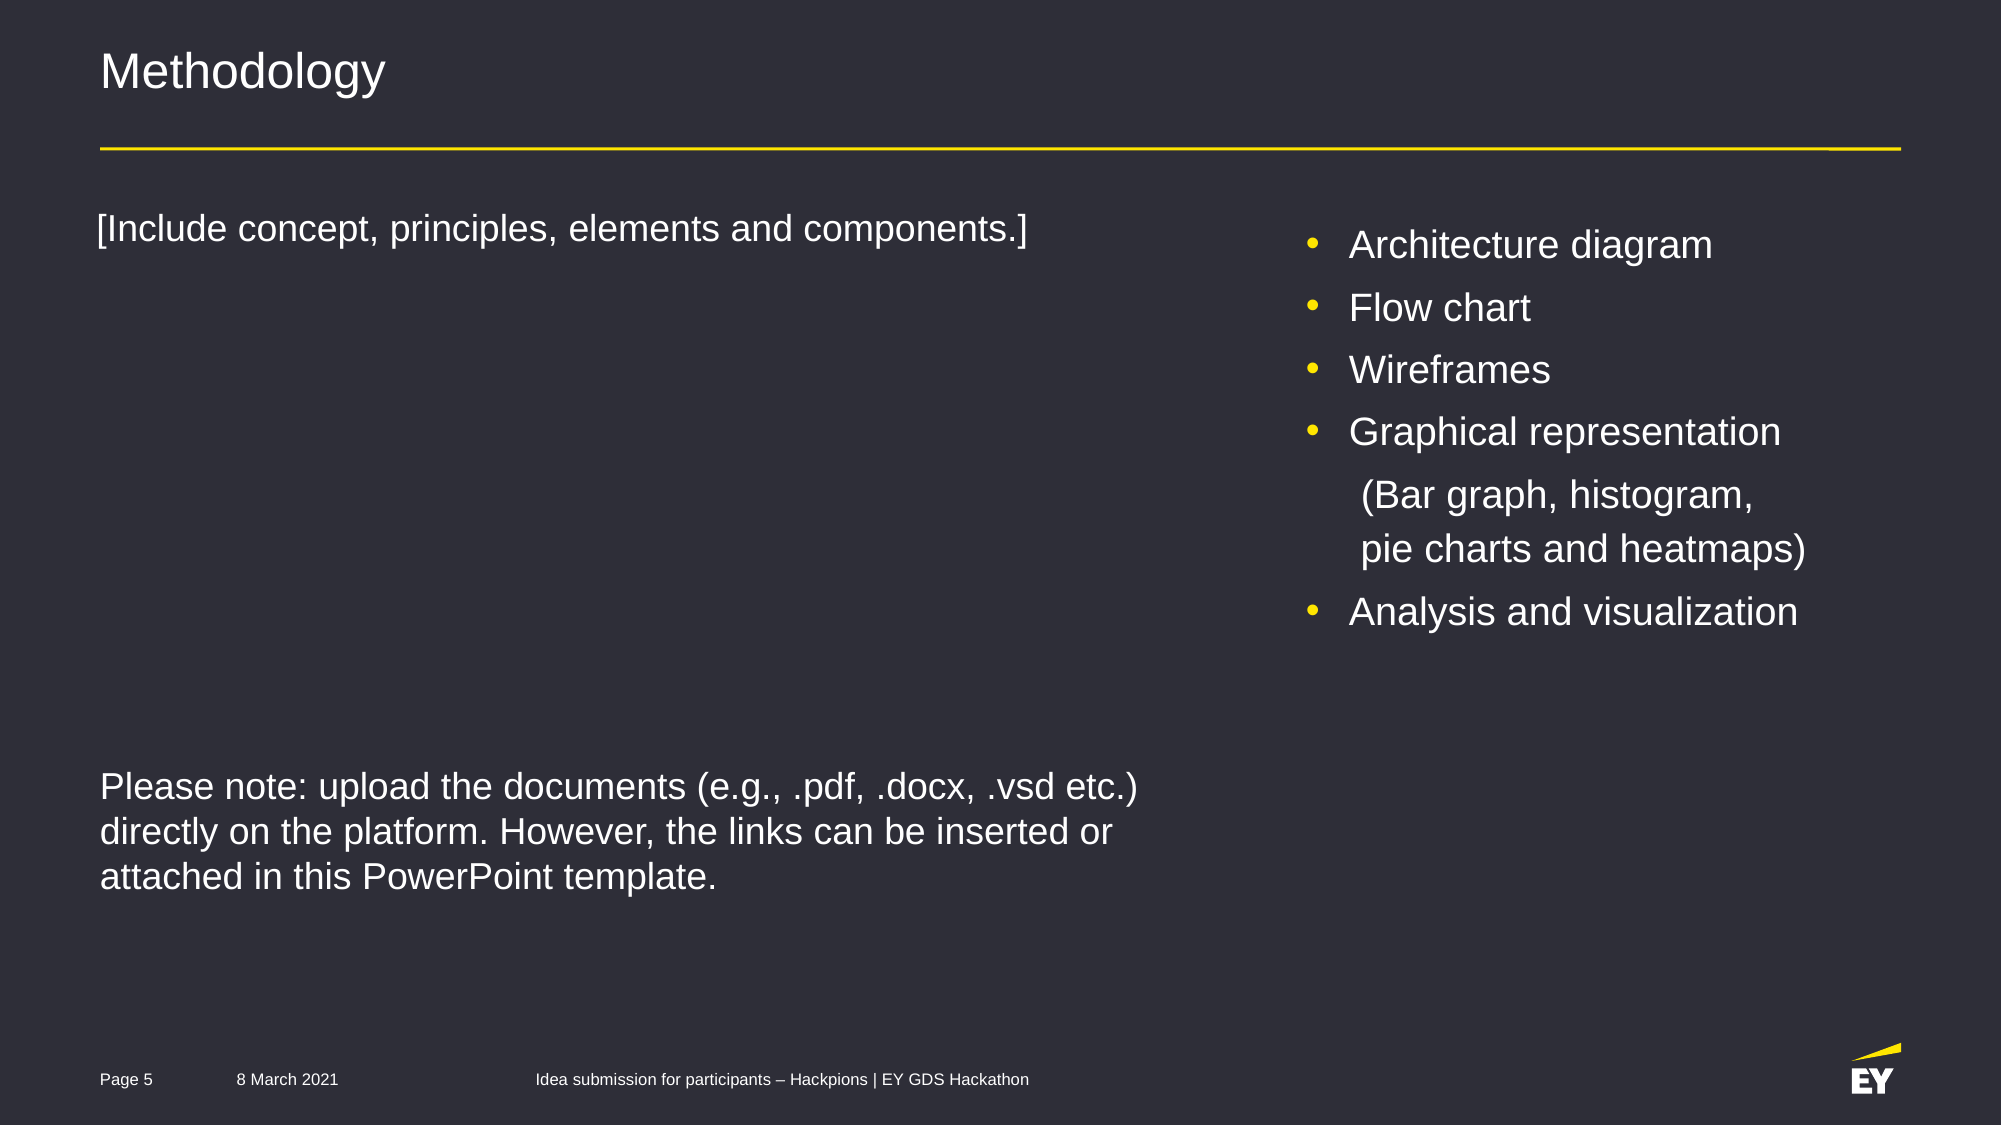

# Methodology
[Include concept, principles, elements and components.]
Architecture diagram
Flow chart
Wireframes
Graphical representation
     (Bar graph, histogram,
     pie charts and heatmaps)
Analysis and visualization
Please note: upload the documents (e.g., .pdf, .docx, .vsd etc.) directly on the platform. However, the links can be inserted or attached in this PowerPoint template.